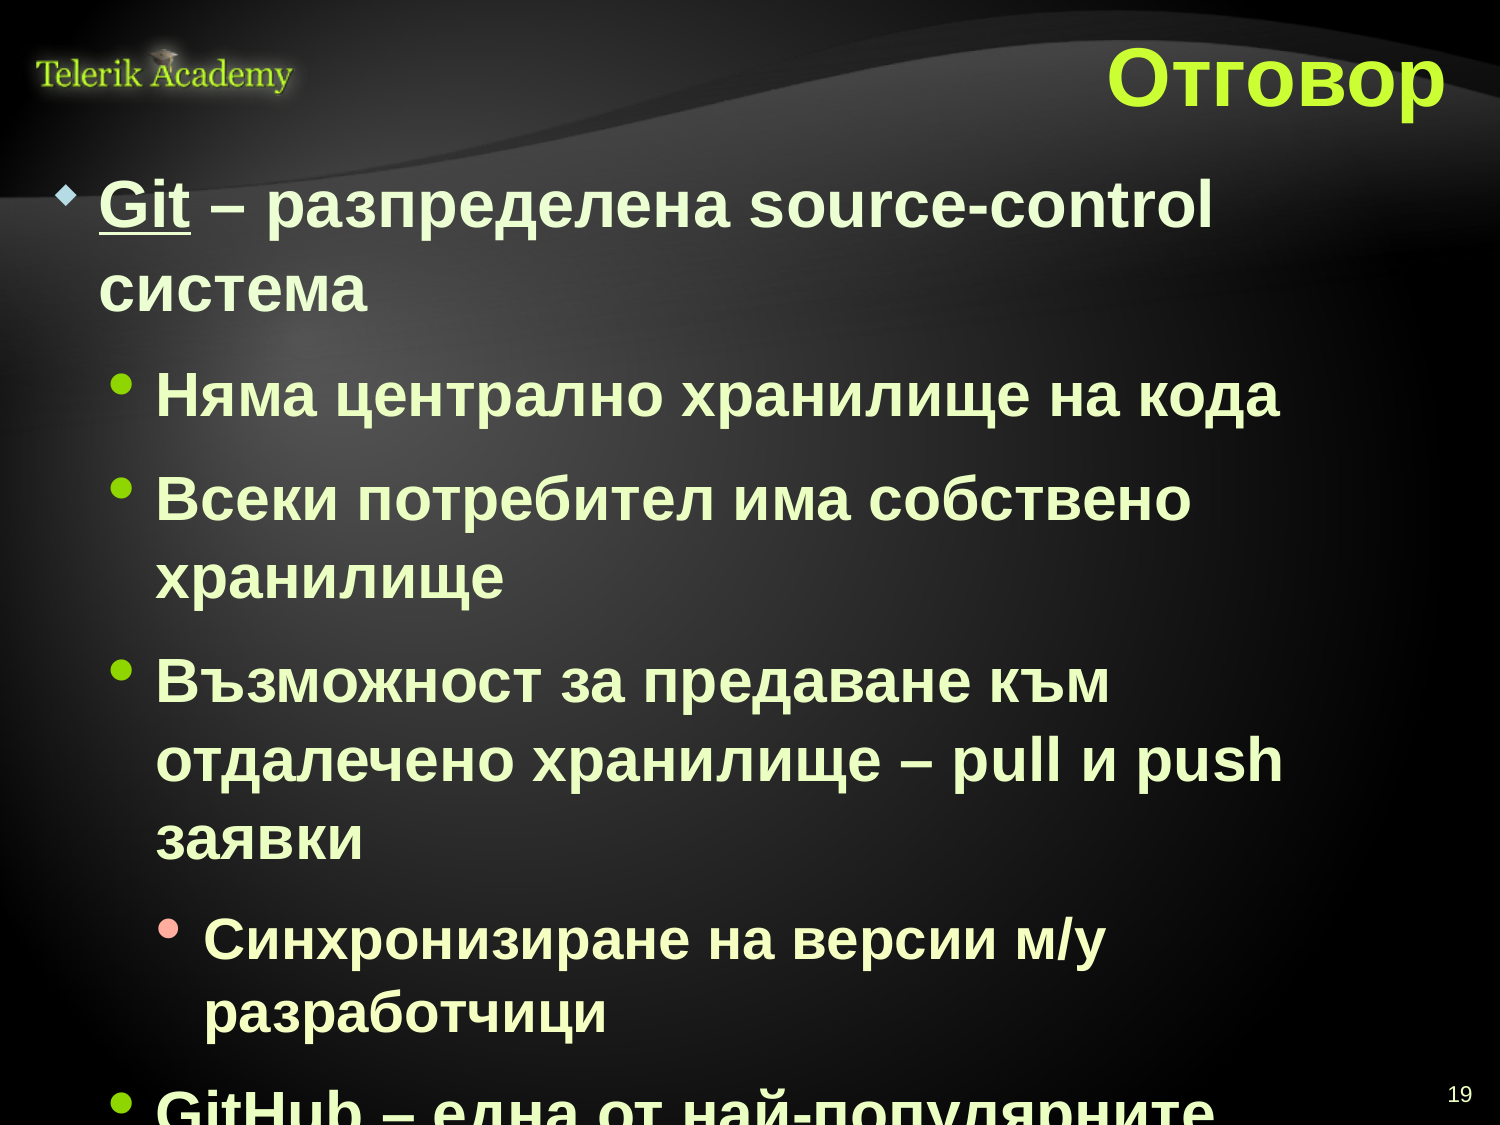

# Отговор
Git – разпределена source-control система
Няма централно хранилище на кода
Всеки потребител има собствено хранилище
Възможност за предаване към отдалечено хранилище – pull и push заявки
Синхронизиране на версии м/у разработчици
GitHub – една от най-популярните системи за open-source проекти
Информация:
en.wikipedia.org/wiki/Distributed_revision_control
19